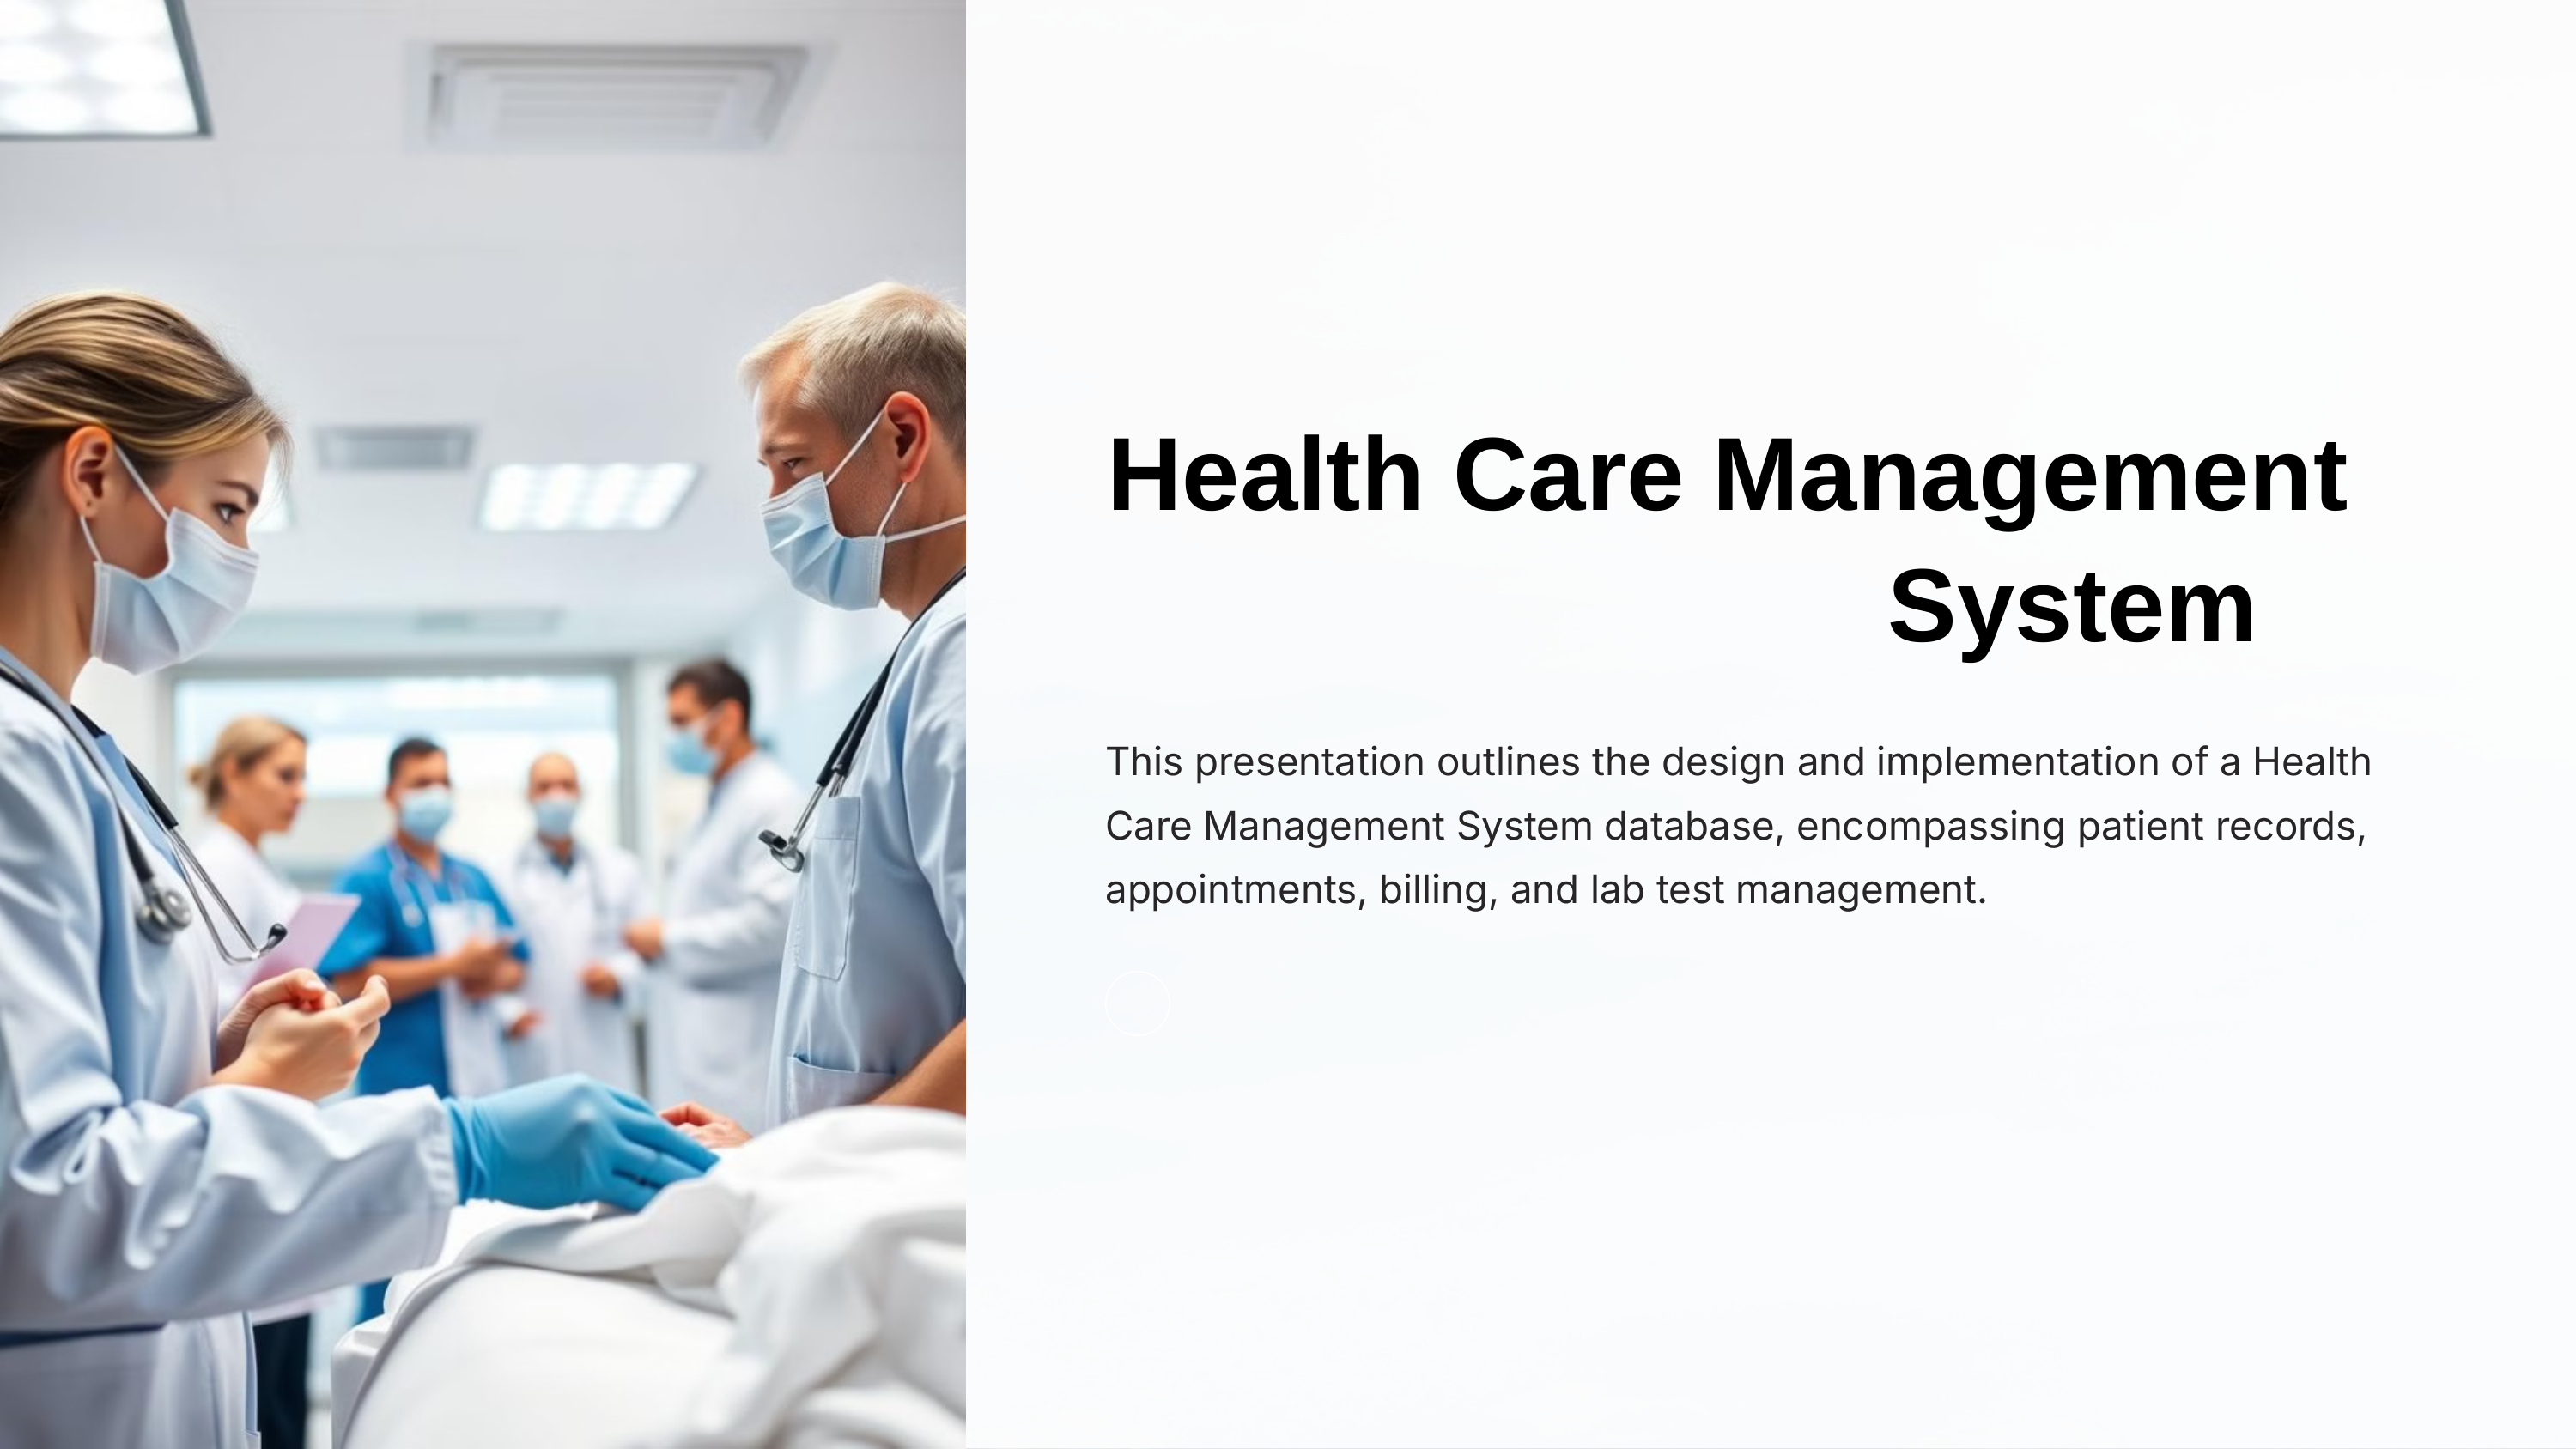

Health Care Management                         System
This presentation outlines the design and implementation of a Health Care Management System database, encompassing patient records, appointments, billing, and lab test management.